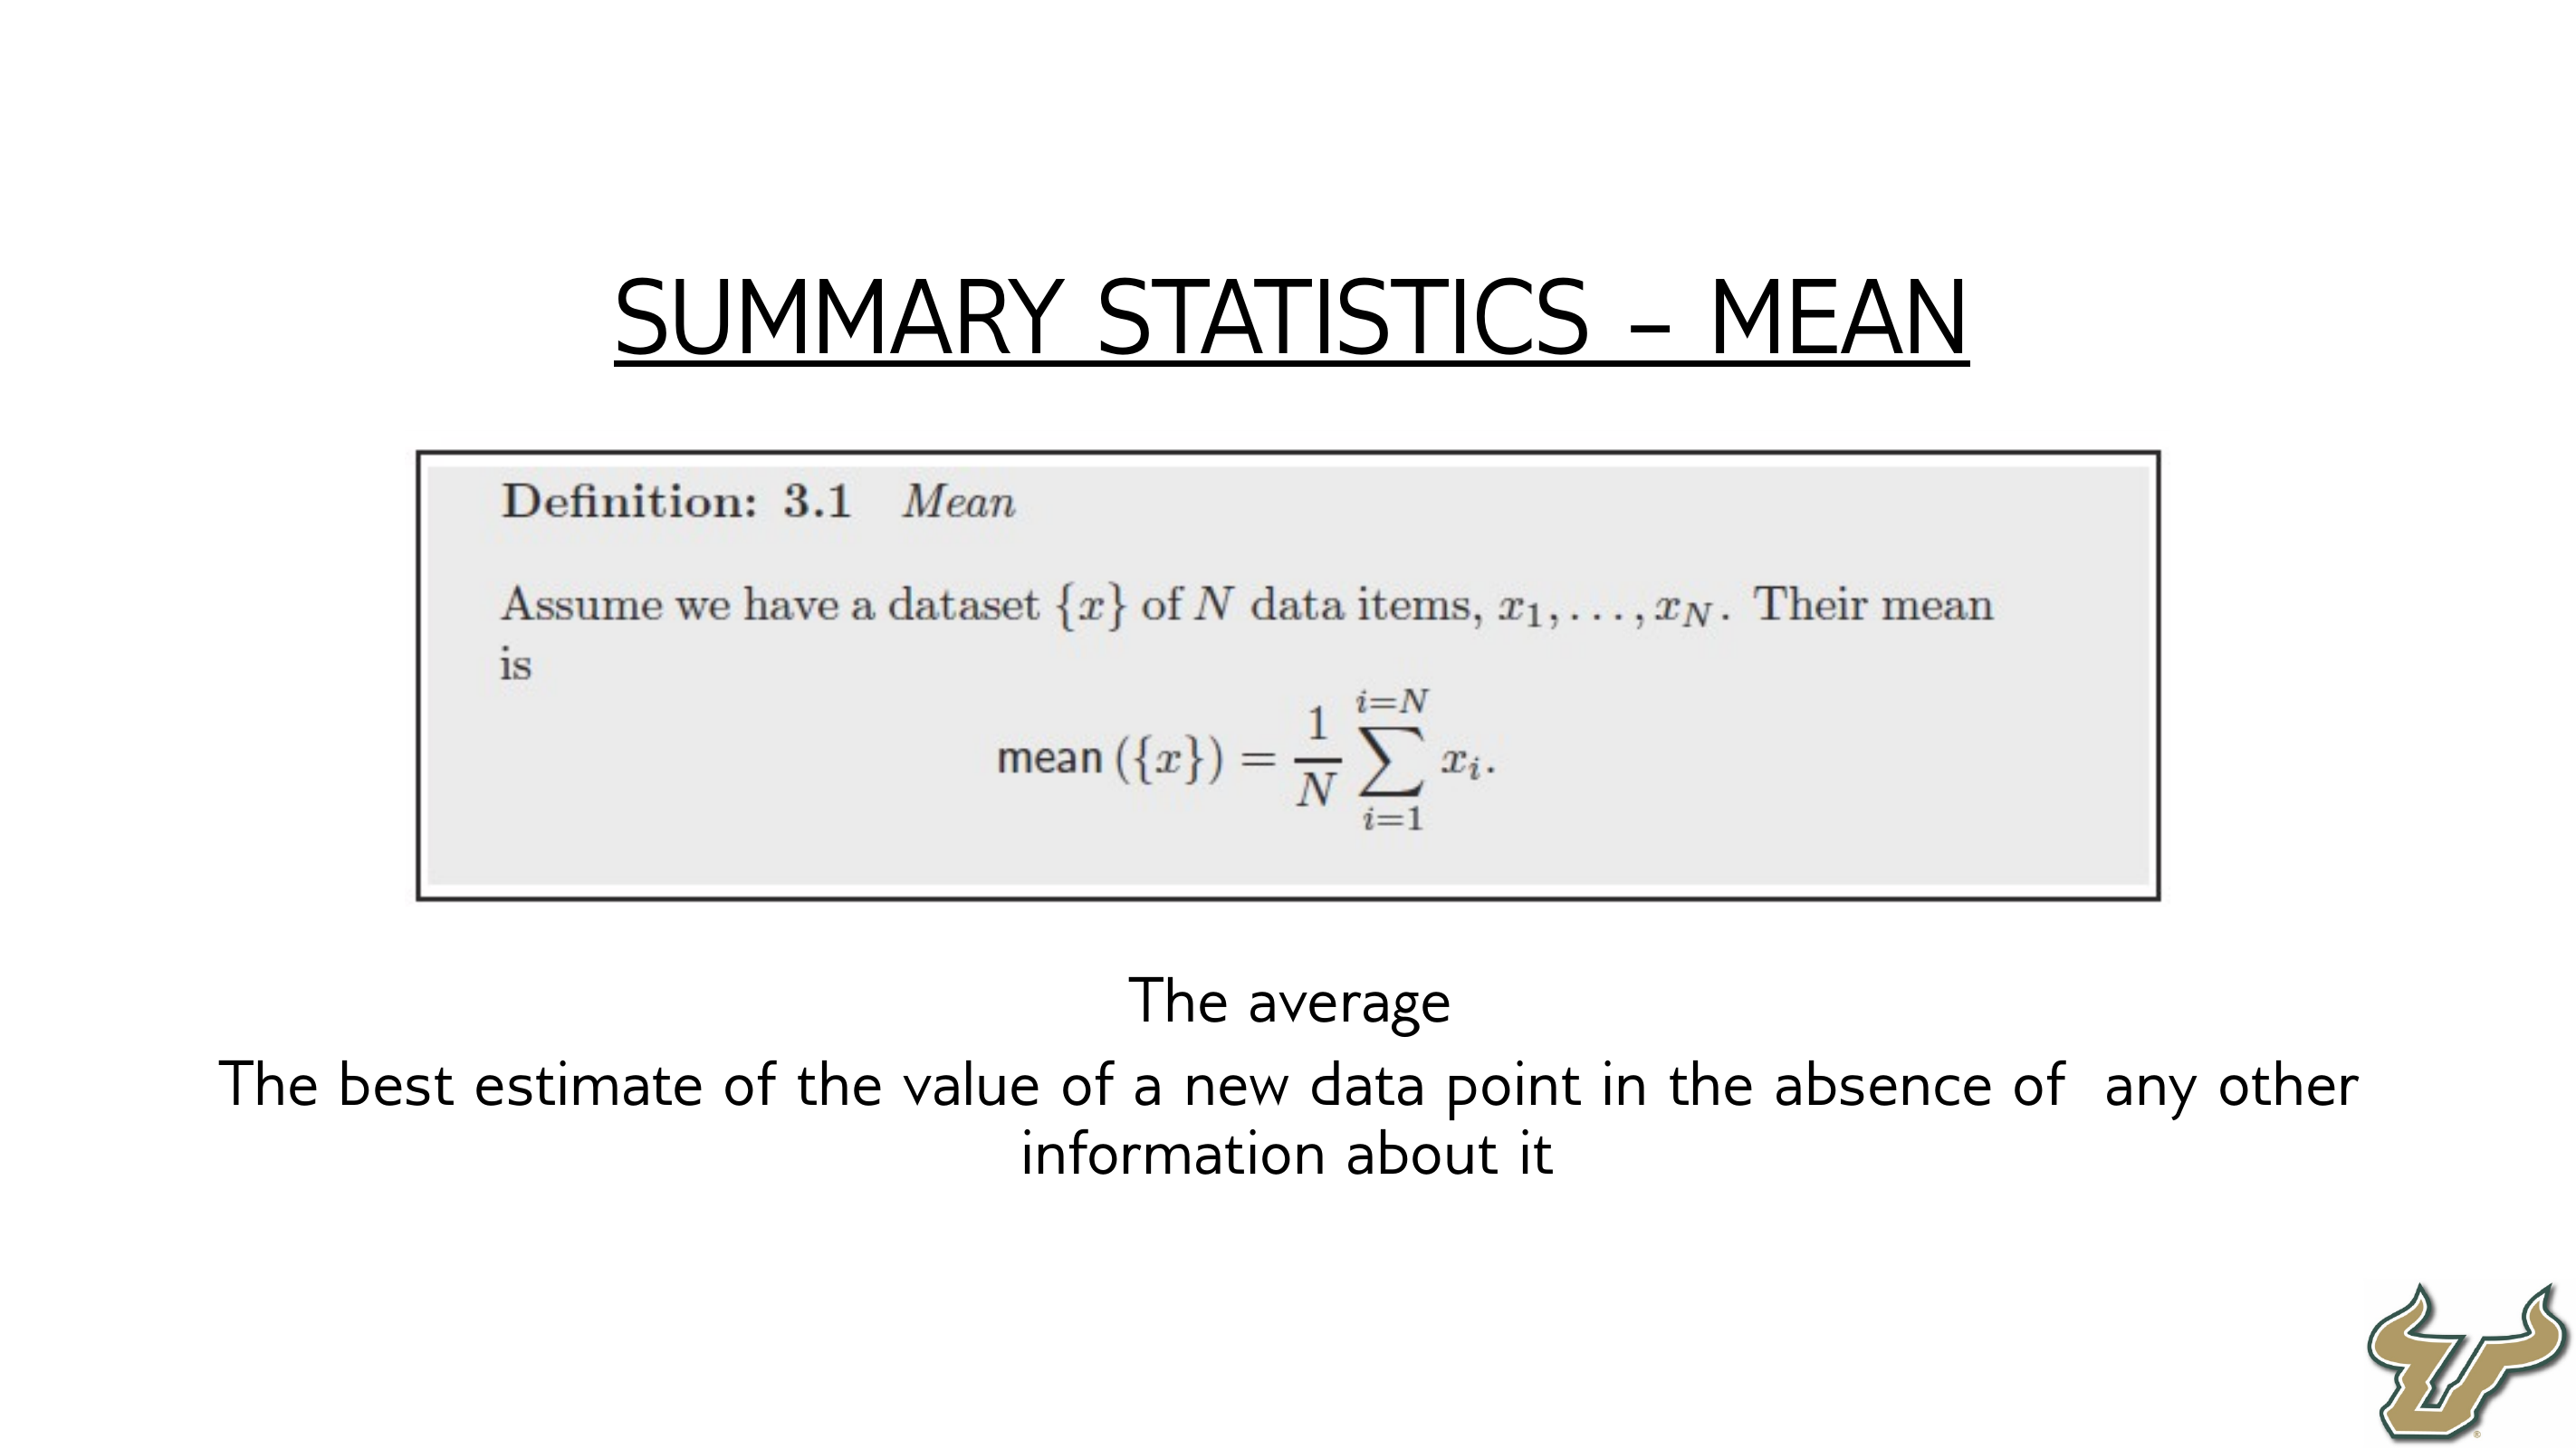

Summary Statistics – mean

The average
The best estimate of the value of a new data point in the absence of  any other information about it